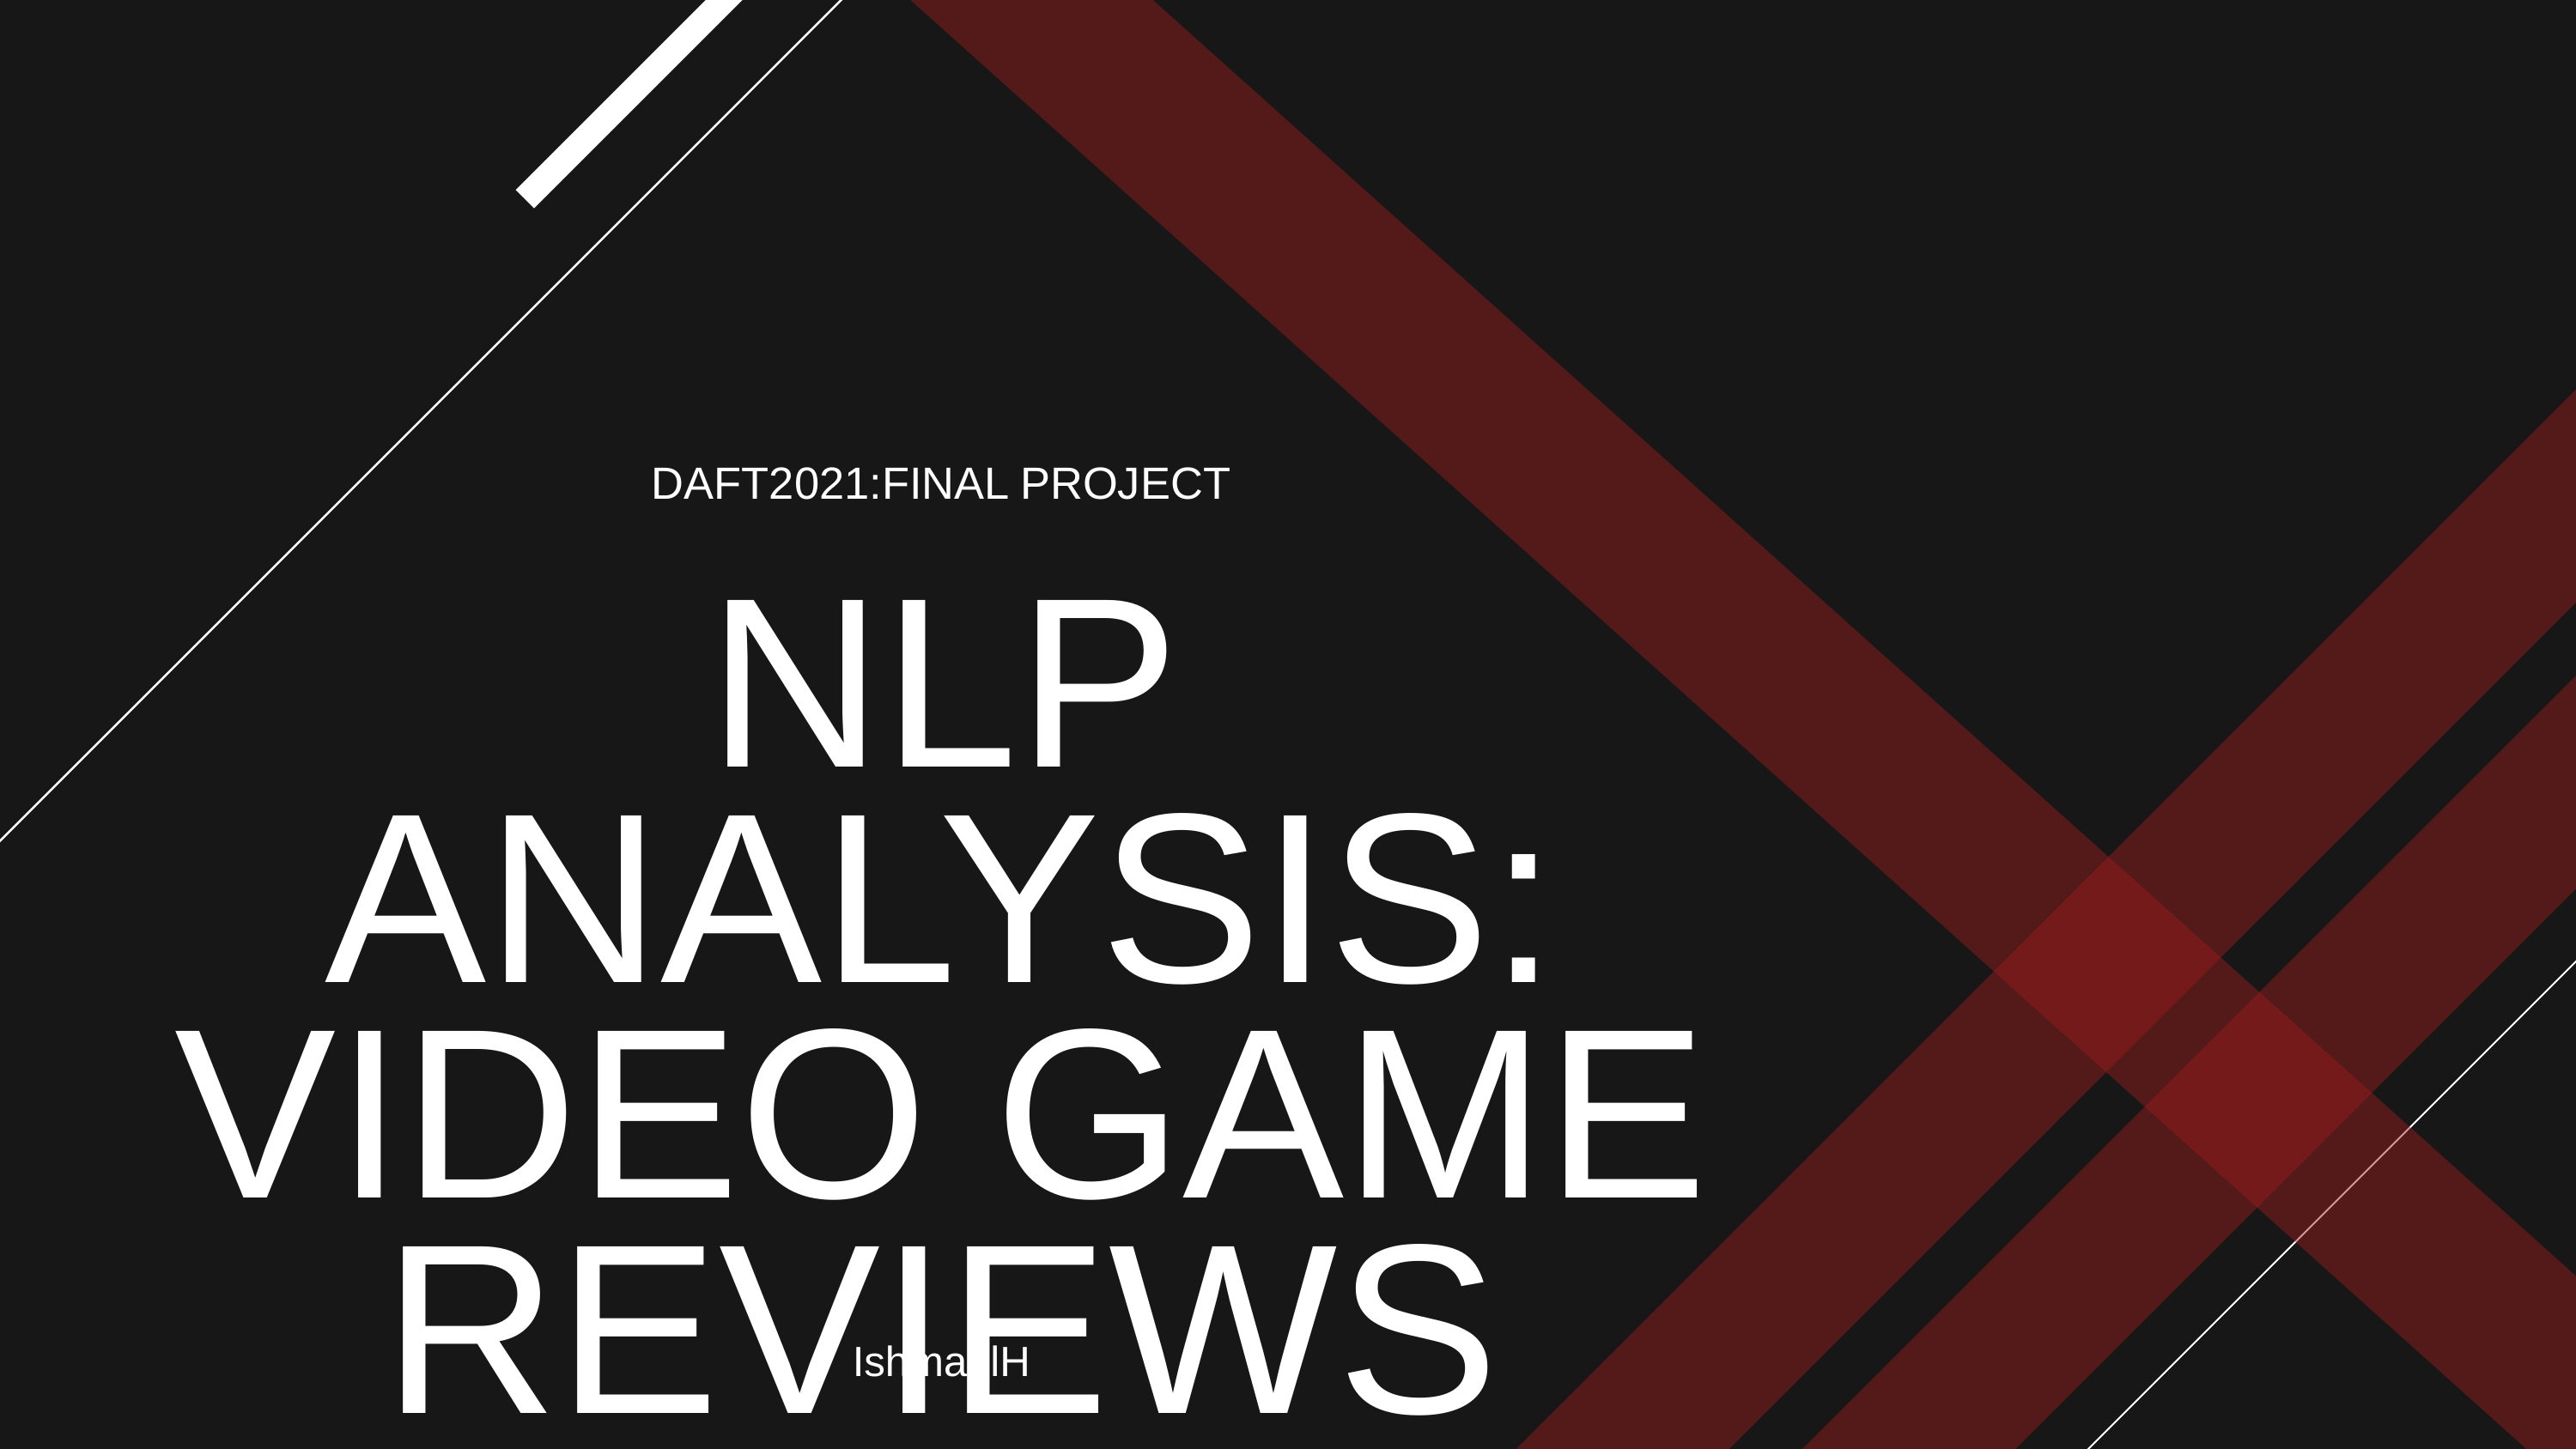

DAFT2021:FINAL PROJECT
NLP ANALYSIS:
VIDEO GAME REVIEWS
IshmaelH